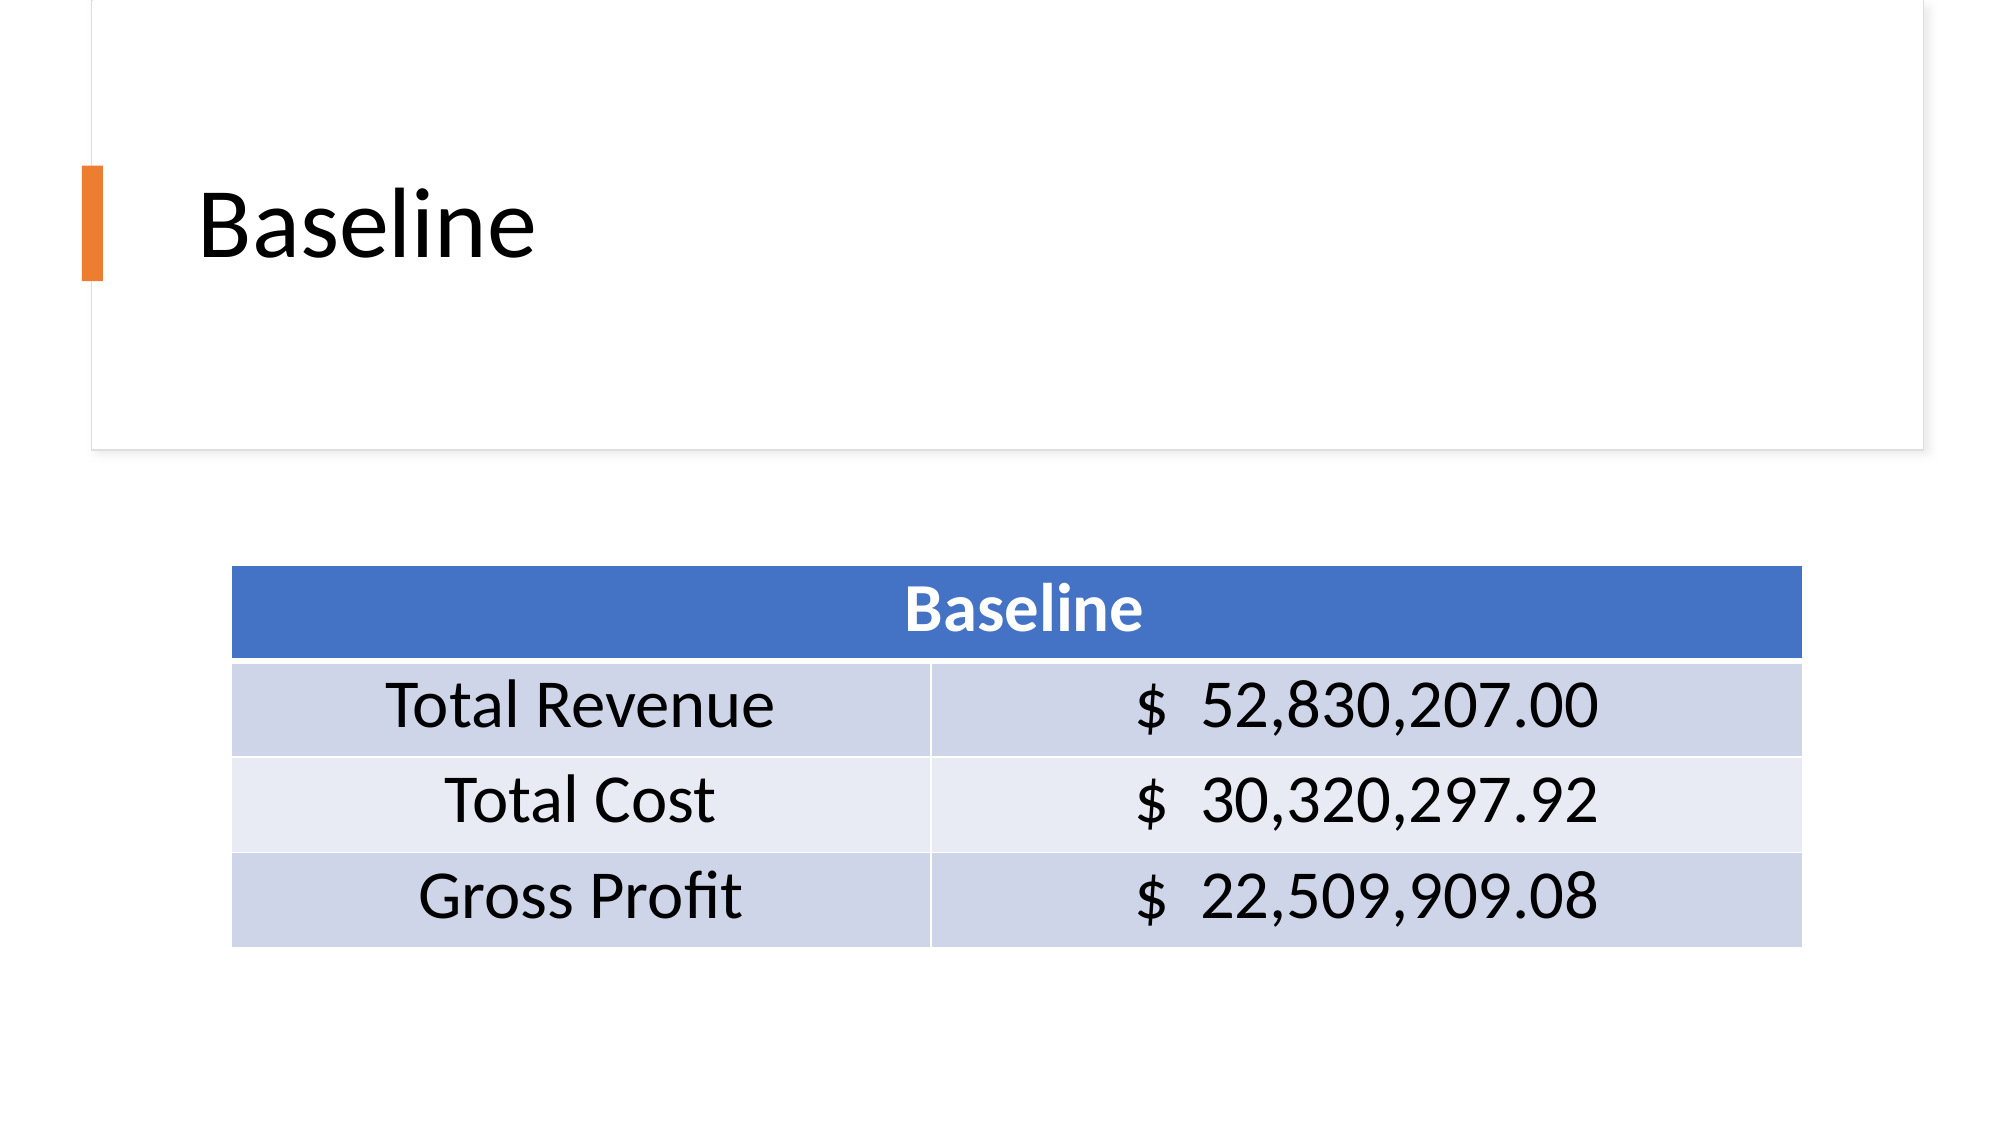

# Baseline

| Baseline | Baseline |
| --- | --- |
| Total Revenue | $ 52,830,207.00 |
| Total Cost | $ 30,320,297.92 |
| Gross Profit | $ 22,509,909.08 |